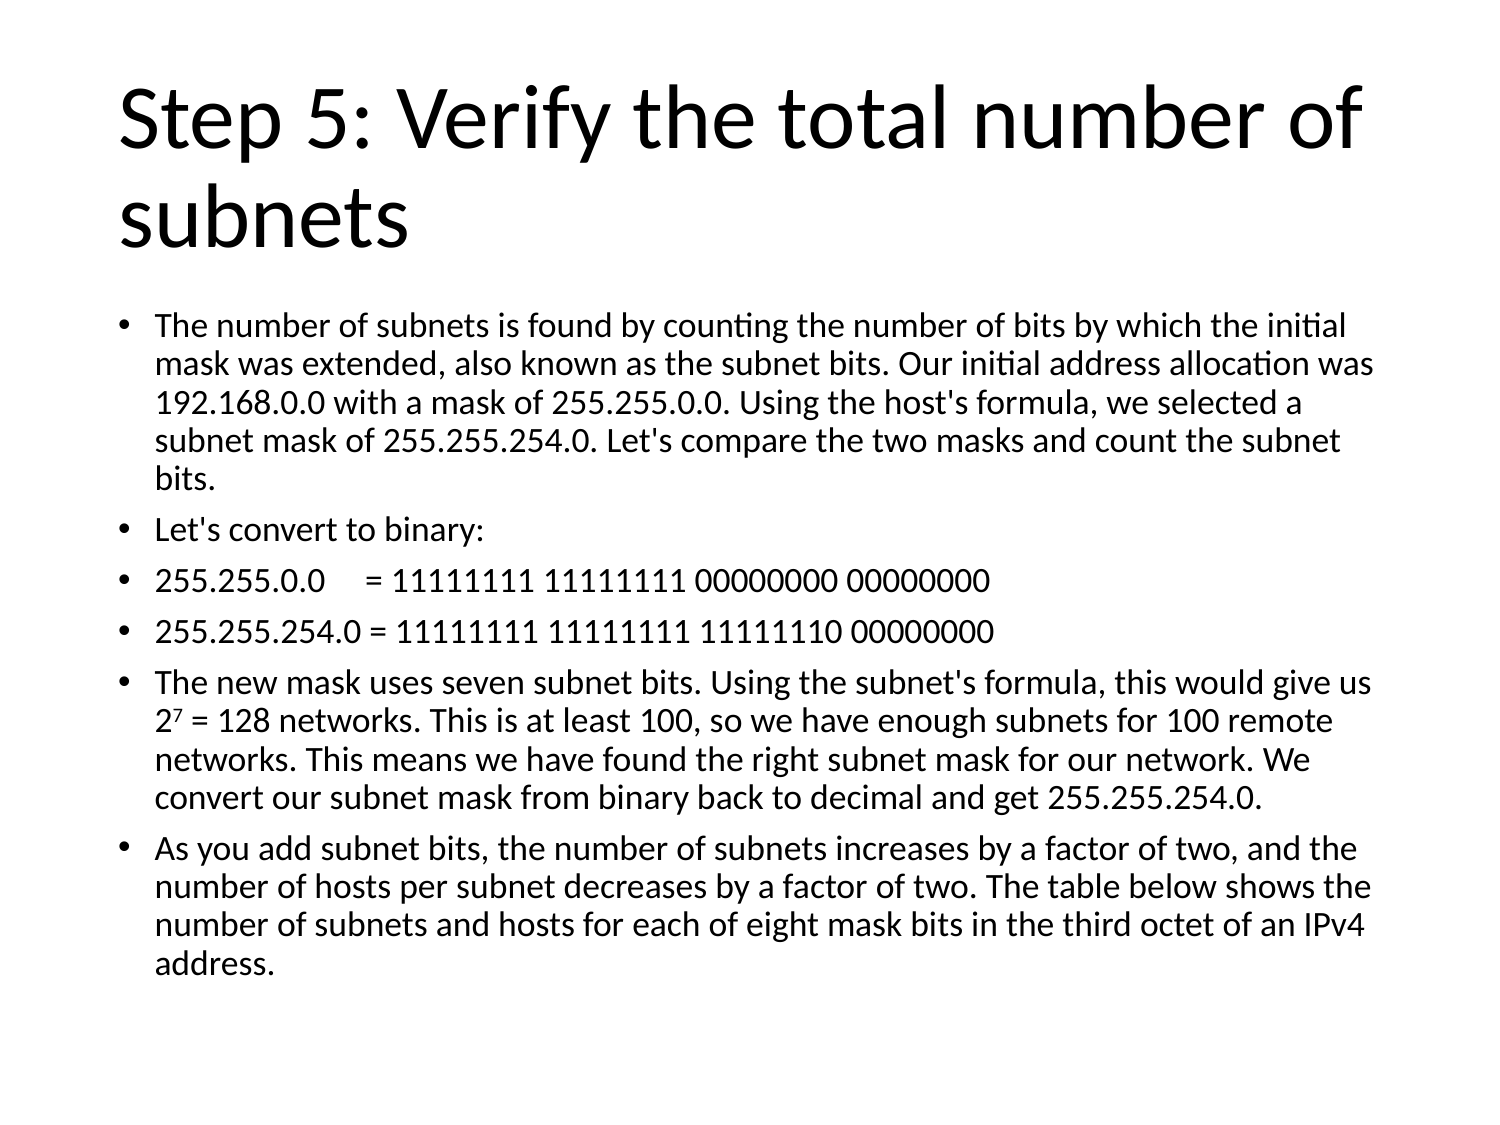

# Step 5: Verify the total number of subnets
The number of subnets is found by counting the number of bits by which the initial mask was extended, also known as the subnet bits. Our initial address allocation was 192.168.0.0 with a mask of 255.255.0.0. Using the host's formula, we selected a subnet mask of 255.255.254.0. Let's compare the two masks and count the subnet bits.
Let's convert to binary:
255.255.0.0     = 11111111 11111111 00000000 00000000
255.255.254.0 = 11111111 11111111 11111110 00000000
The new mask uses seven subnet bits. Using the subnet's formula, this would give us 27 = 128 networks. This is at least 100, so we have enough subnets for 100 remote networks. This means we have found the right subnet mask for our network. We convert our subnet mask from binary back to decimal and get 255.255.254.0.
As you add subnet bits, the number of subnets increases by a factor of two, and the number of hosts per subnet decreases by a factor of two. The table below shows the number of subnets and hosts for each of eight mask bits in the third octet of an IPv4 address.